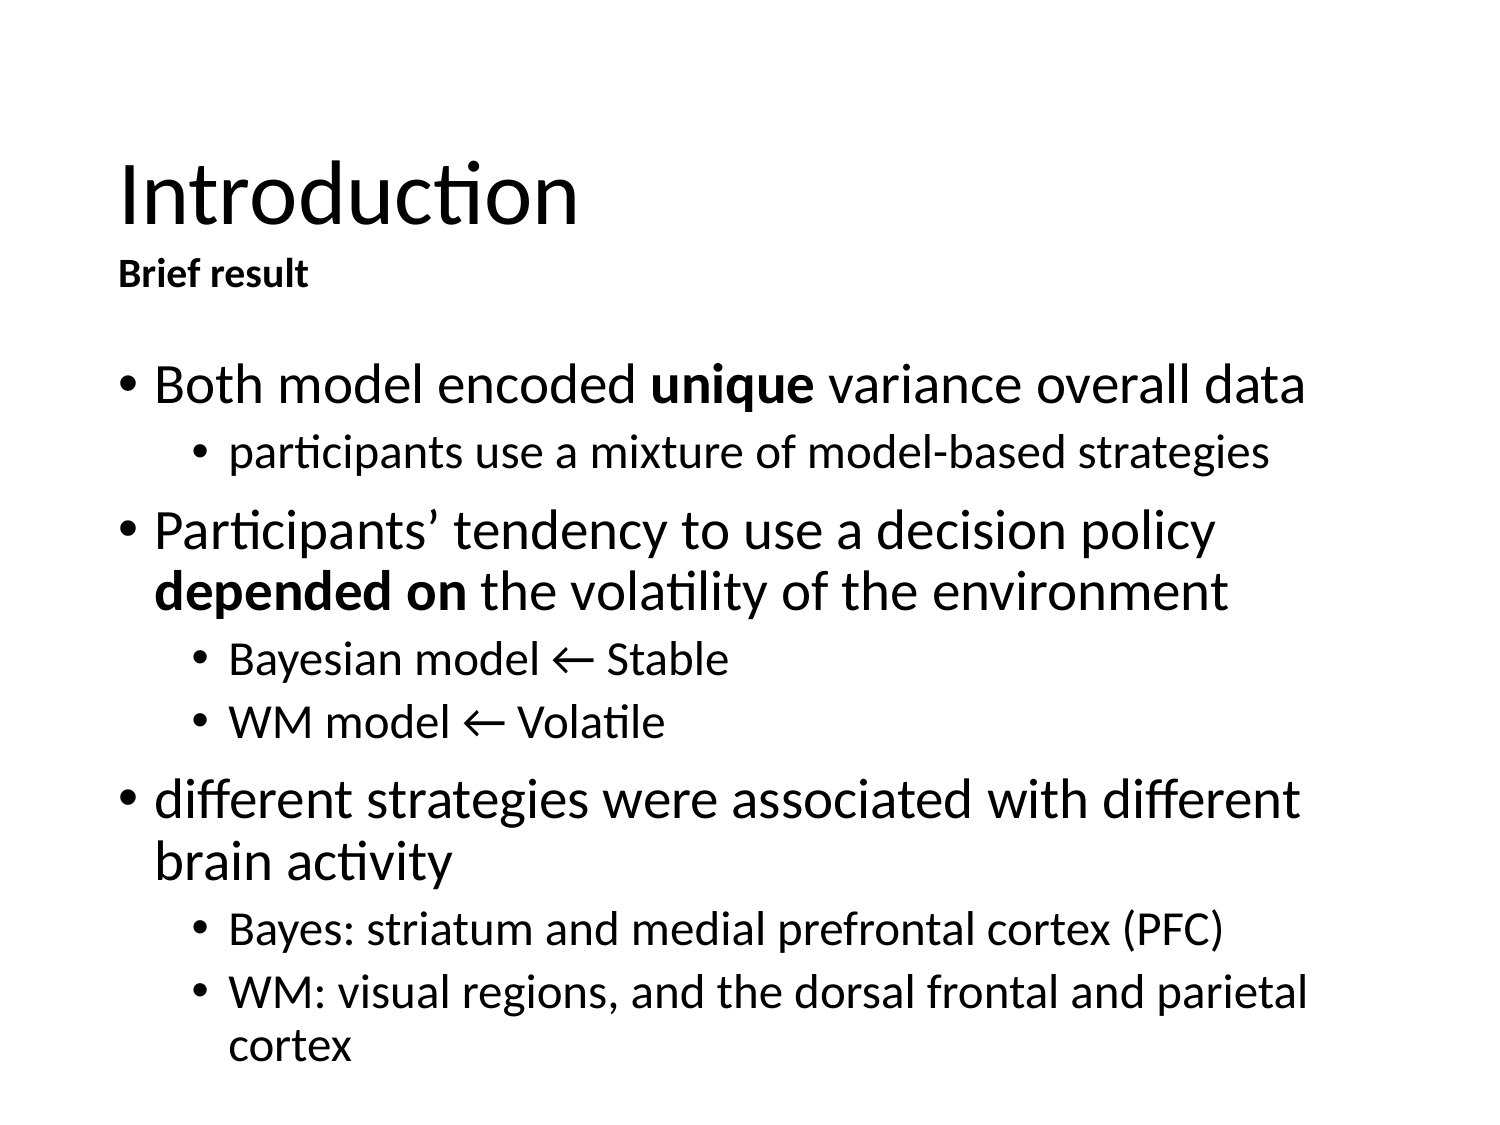

# Introduction
Brief result
Both model encoded unique variance overall data
participants use a mixture of model-based strategies
Participants’ tendency to use a decision policy depended on the volatility of the environment
Bayesian model ← Stable
WM model ← Volatile
different strategies were associated with different brain activity
Bayes: striatum and medial prefrontal cortex (PFC)
WM: visual regions, and the dorsal frontal and parietal cortex